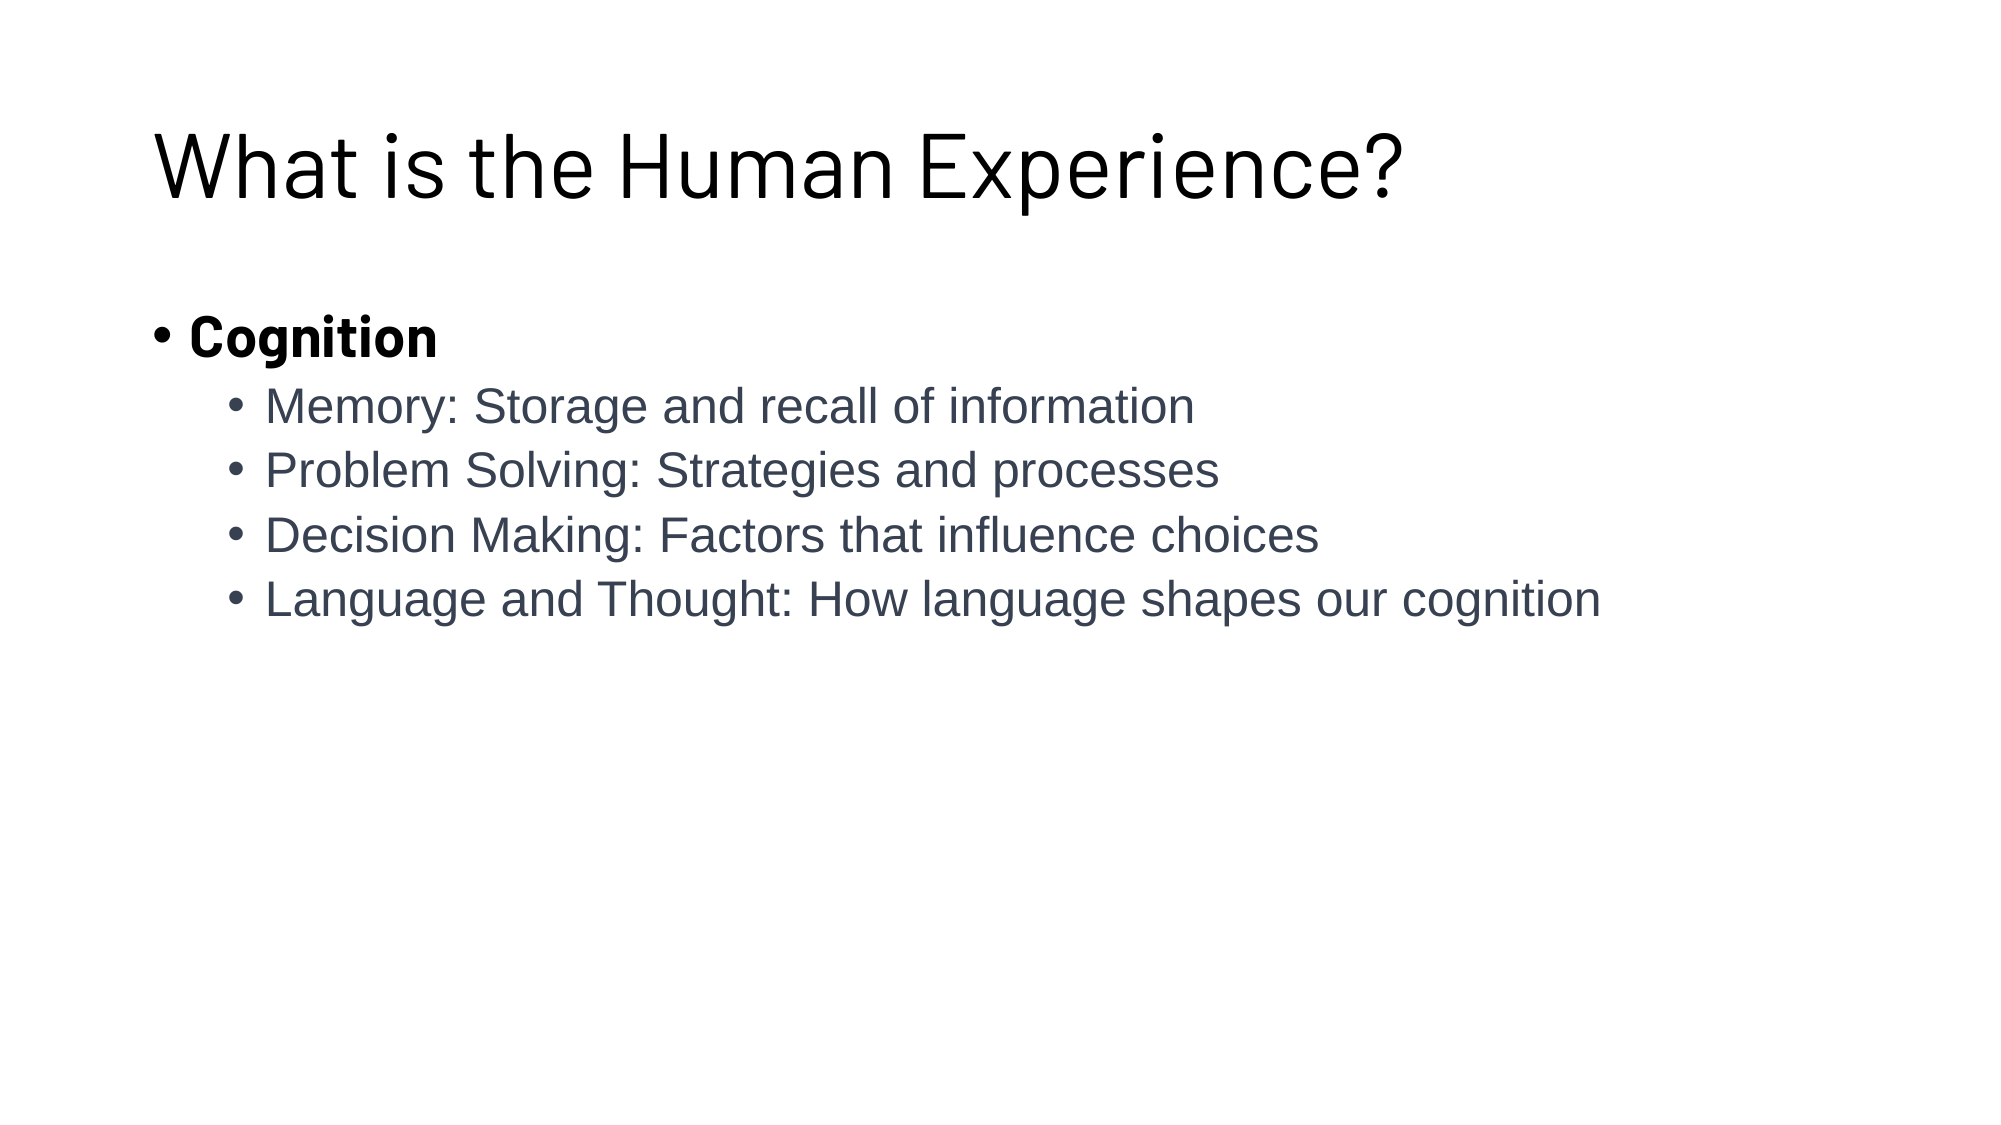

# What is the Human Experience?
Cognition
Memory: Storage and recall of information
Problem Solving: Strategies and processes
Decision Making: Factors that influence choices
Language and Thought: How language shapes our cognition